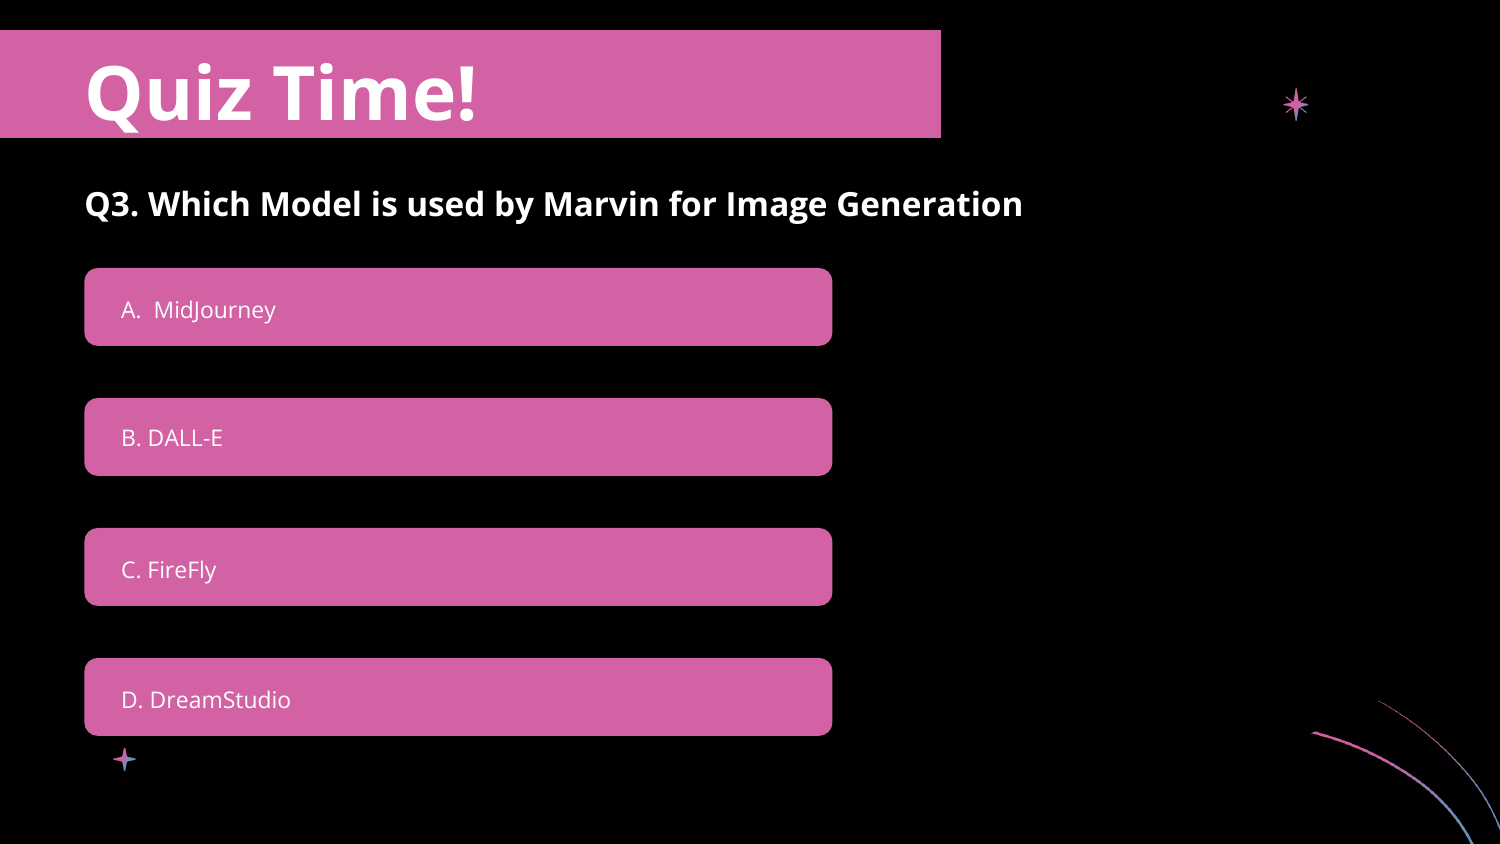

Quiz Time!

Q3. Which Model is used by Marvin for Image Generation

A.  MidJourney
B. DALL-E

C. FireFly

D. DreamStudio